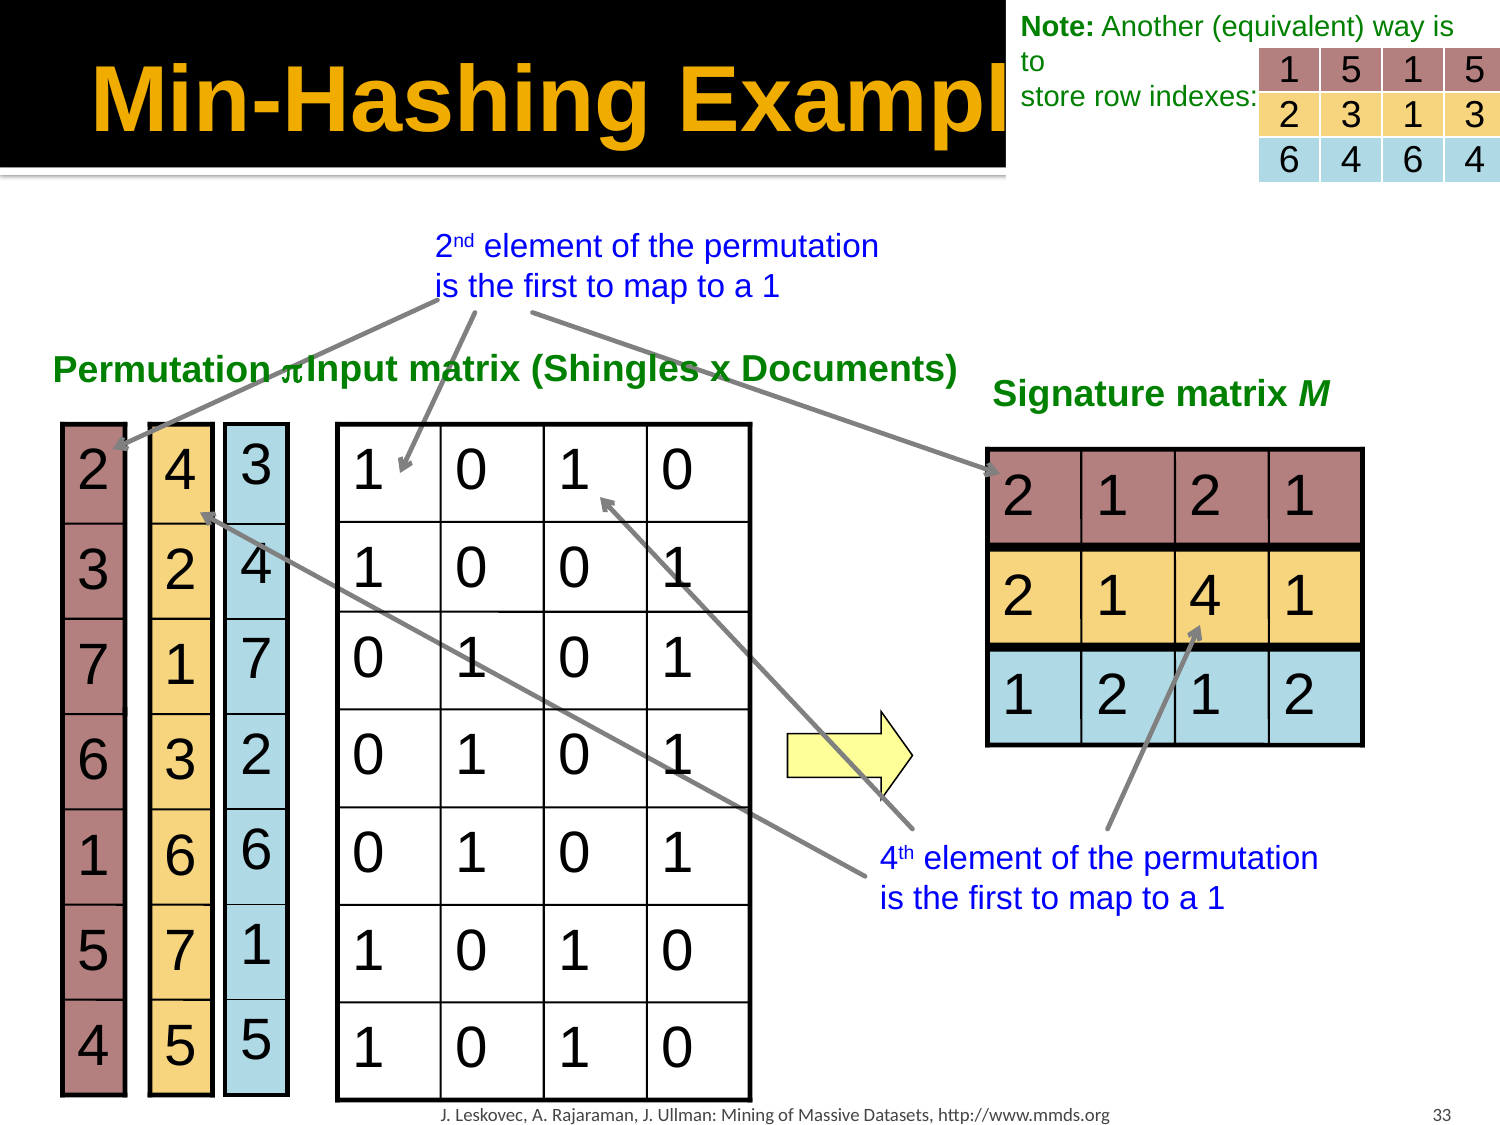

Note: Another (equivalent) way is to
store row indexes:

# Min-Hashing Example
| 1 | 5 | 1 | 5 |
| --- | --- | --- | --- |
| 2 | 3 | 1 | 3 |
| 6 | 4 | 6 | 4 |
2nd element of the permutation is the first to map to a 1
Input matrix (Shingles x Documents)
1

0

1

0

1

0
0
1
0

1
0
1
0

1
0
1
0

1
0
1
1

0
1
0
1

0
1
0

Permutation π
Signature matrix M
2

1

2

1

2

3

7

6

1

5

4

4

2

2

1

4

1

1

3

6

7

5

| 3 |
| --- |
| 4 |
| 7 |
| 2 |
| 6 |
| 1 |
| 5 |
4th element of the permutation is the first to map to a 1
1

2

1

2

J. Leskovec, A. Rajaraman, J. Ullman: Mining of Massive Datasets, http://www.mmds.org
33